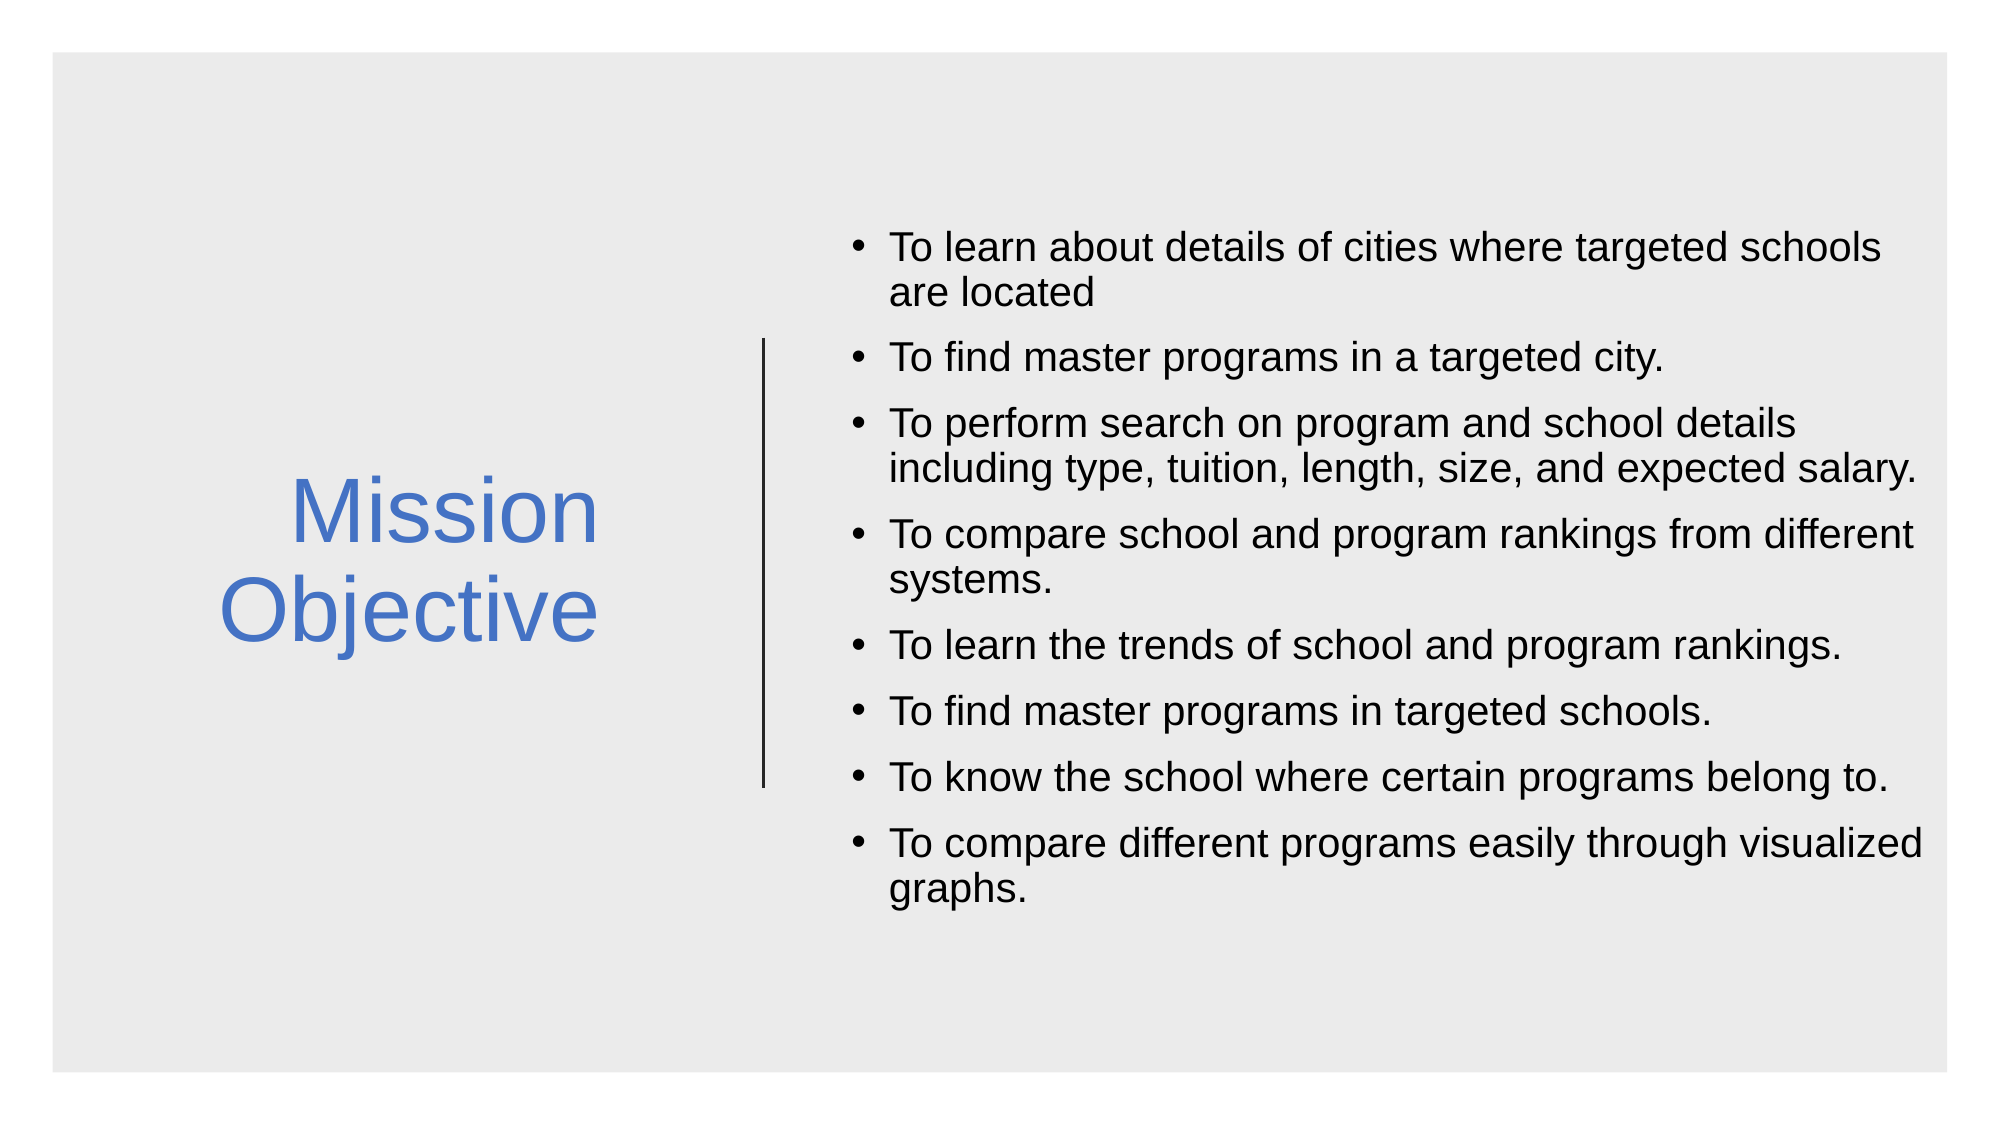

To learn about details of cities where targeted schools are located
To find master programs in a targeted city.
To perform search on program and school details including type, tuition, length, size, and expected salary.
To compare school and program rankings from different systems.
To learn the trends of school and program rankings.
To find master programs in targeted schools.
To know the school where certain programs belong to.
To compare different programs easily through visualized graphs.

# Mission Objective